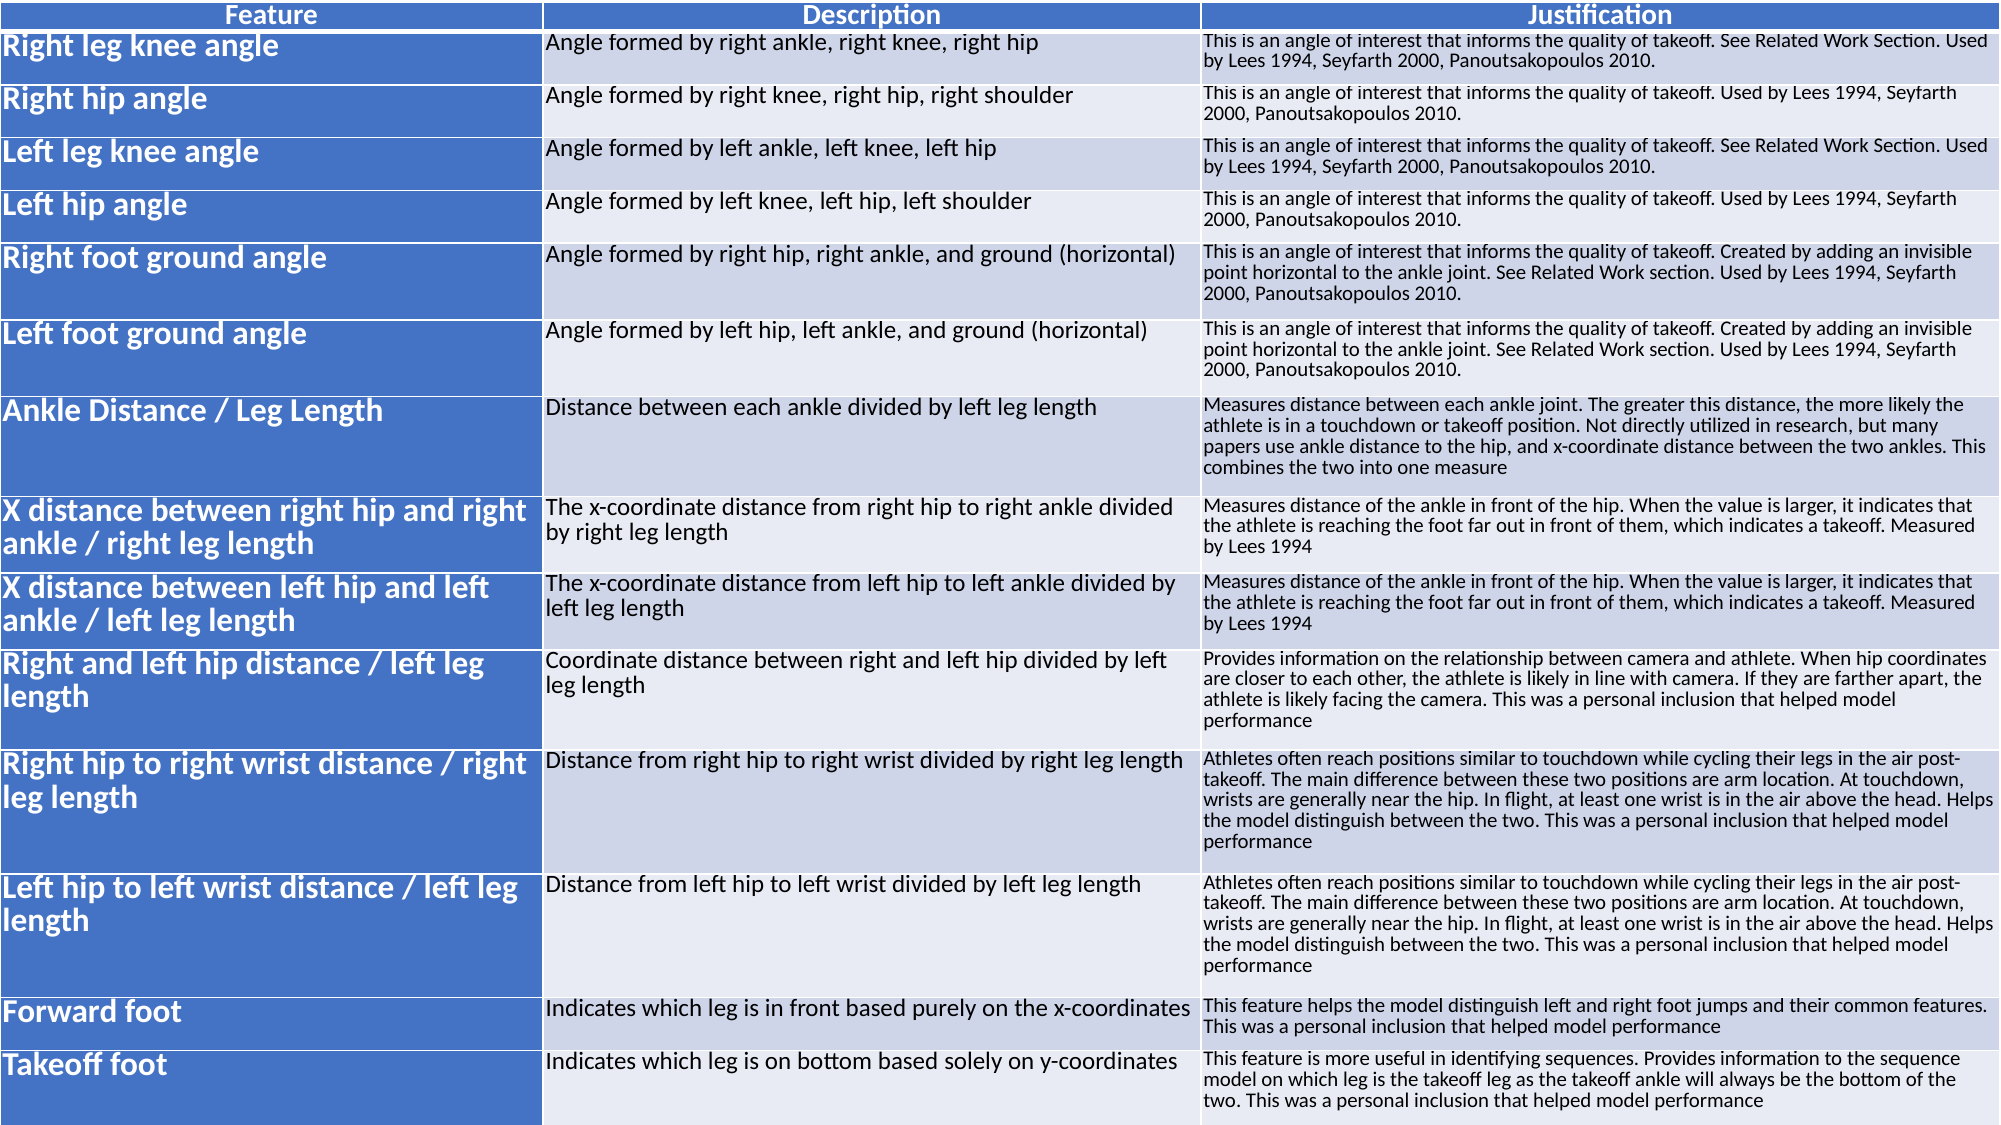

| Feature | Description | Justification |
| --- | --- | --- |
| Right leg knee angle | Angle formed by right ankle, right knee, right hip | This is an angle of interest that informs the quality of takeoff. See Related Work Section. Used by Lees 1994, Seyfarth 2000, Panoutsakopoulos 2010. |
| Right hip angle | Angle formed by right knee, right hip, right shoulder | This is an angle of interest that informs the quality of takeoff. Used by Lees 1994, Seyfarth 2000, Panoutsakopoulos 2010. |
| Left leg knee angle | Angle formed by left ankle, left knee, left hip | This is an angle of interest that informs the quality of takeoff. See Related Work Section. Used by Lees 1994, Seyfarth 2000, Panoutsakopoulos 2010. |
| Left hip angle | Angle formed by left knee, left hip, left shoulder | This is an angle of interest that informs the quality of takeoff. Used by Lees 1994, Seyfarth 2000, Panoutsakopoulos 2010. |
| Right foot ground angle | Angle formed by right hip, right ankle, and ground (horizontal) | This is an angle of interest that informs the quality of takeoff. Created by adding an invisible point horizontal to the ankle joint. See Related Work section. Used by Lees 1994, Seyfarth 2000, Panoutsakopoulos 2010. |
| Left foot ground angle | Angle formed by left hip, left ankle, and ground (horizontal) | This is an angle of interest that informs the quality of takeoff. Created by adding an invisible point horizontal to the ankle joint. See Related Work section. Used by Lees 1994, Seyfarth 2000, Panoutsakopoulos 2010. |
| Ankle Distance / Leg Length | Distance between each ankle divided by left leg length | Measures distance between each ankle joint. The greater this distance, the more likely the athlete is in a touchdown or takeoff position. Not directly utilized in research, but many papers use ankle distance to the hip, and x-coordinate distance between the two ankles. This combines the two into one measure |
| X distance between right hip and right ankle / right leg length | The x-coordinate distance from right hip to right ankle divided by right leg length | Measures distance of the ankle in front of the hip. When the value is larger, it indicates that the athlete is reaching the foot far out in front of them, which indicates a takeoff. Measured by Lees 1994 |
| X distance between left hip and left ankle / left leg length | The x-coordinate distance from left hip to left ankle divided by left leg length | Measures distance of the ankle in front of the hip. When the value is larger, it indicates that the athlete is reaching the foot far out in front of them, which indicates a takeoff. Measured by Lees 1994 |
| Right and left hip distance / left leg length | Coordinate distance between right and left hip divided by left leg length | Provides information on the relationship between camera and athlete. When hip coordinates are closer to each other, the athlete is likely in line with camera. If they are farther apart, the athlete is likely facing the camera. This was a personal inclusion that helped model performance |
| Right hip to right wrist distance / right leg length | Distance from right hip to right wrist divided by right leg length | Athletes often reach positions similar to touchdown while cycling their legs in the air post-takeoff. The main difference between these two positions are arm location. At touchdown, wrists are generally near the hip. In flight, at least one wrist is in the air above the head. Helps the model distinguish between the two. This was a personal inclusion that helped model performance |
| Left hip to left wrist distance / left leg length | Distance from left hip to left wrist divided by left leg length | Athletes often reach positions similar to touchdown while cycling their legs in the air post-takeoff. The main difference between these two positions are arm location. At touchdown, wrists are generally near the hip. In flight, at least one wrist is in the air above the head. Helps the model distinguish between the two. This was a personal inclusion that helped model performance |
| Forward foot | Indicates which leg is in front based purely on the x-coordinates | This feature helps the model distinguish left and right foot jumps and their common features. This was a personal inclusion that helped model performance |
| Takeoff foot | Indicates which leg is on bottom based solely on y-coordinates | This feature is more useful in identifying sequences. Provides information to the sequence model on which leg is the takeoff leg as the takeoff ankle will always be the bottom of the two. This was a personal inclusion that helped model performance |